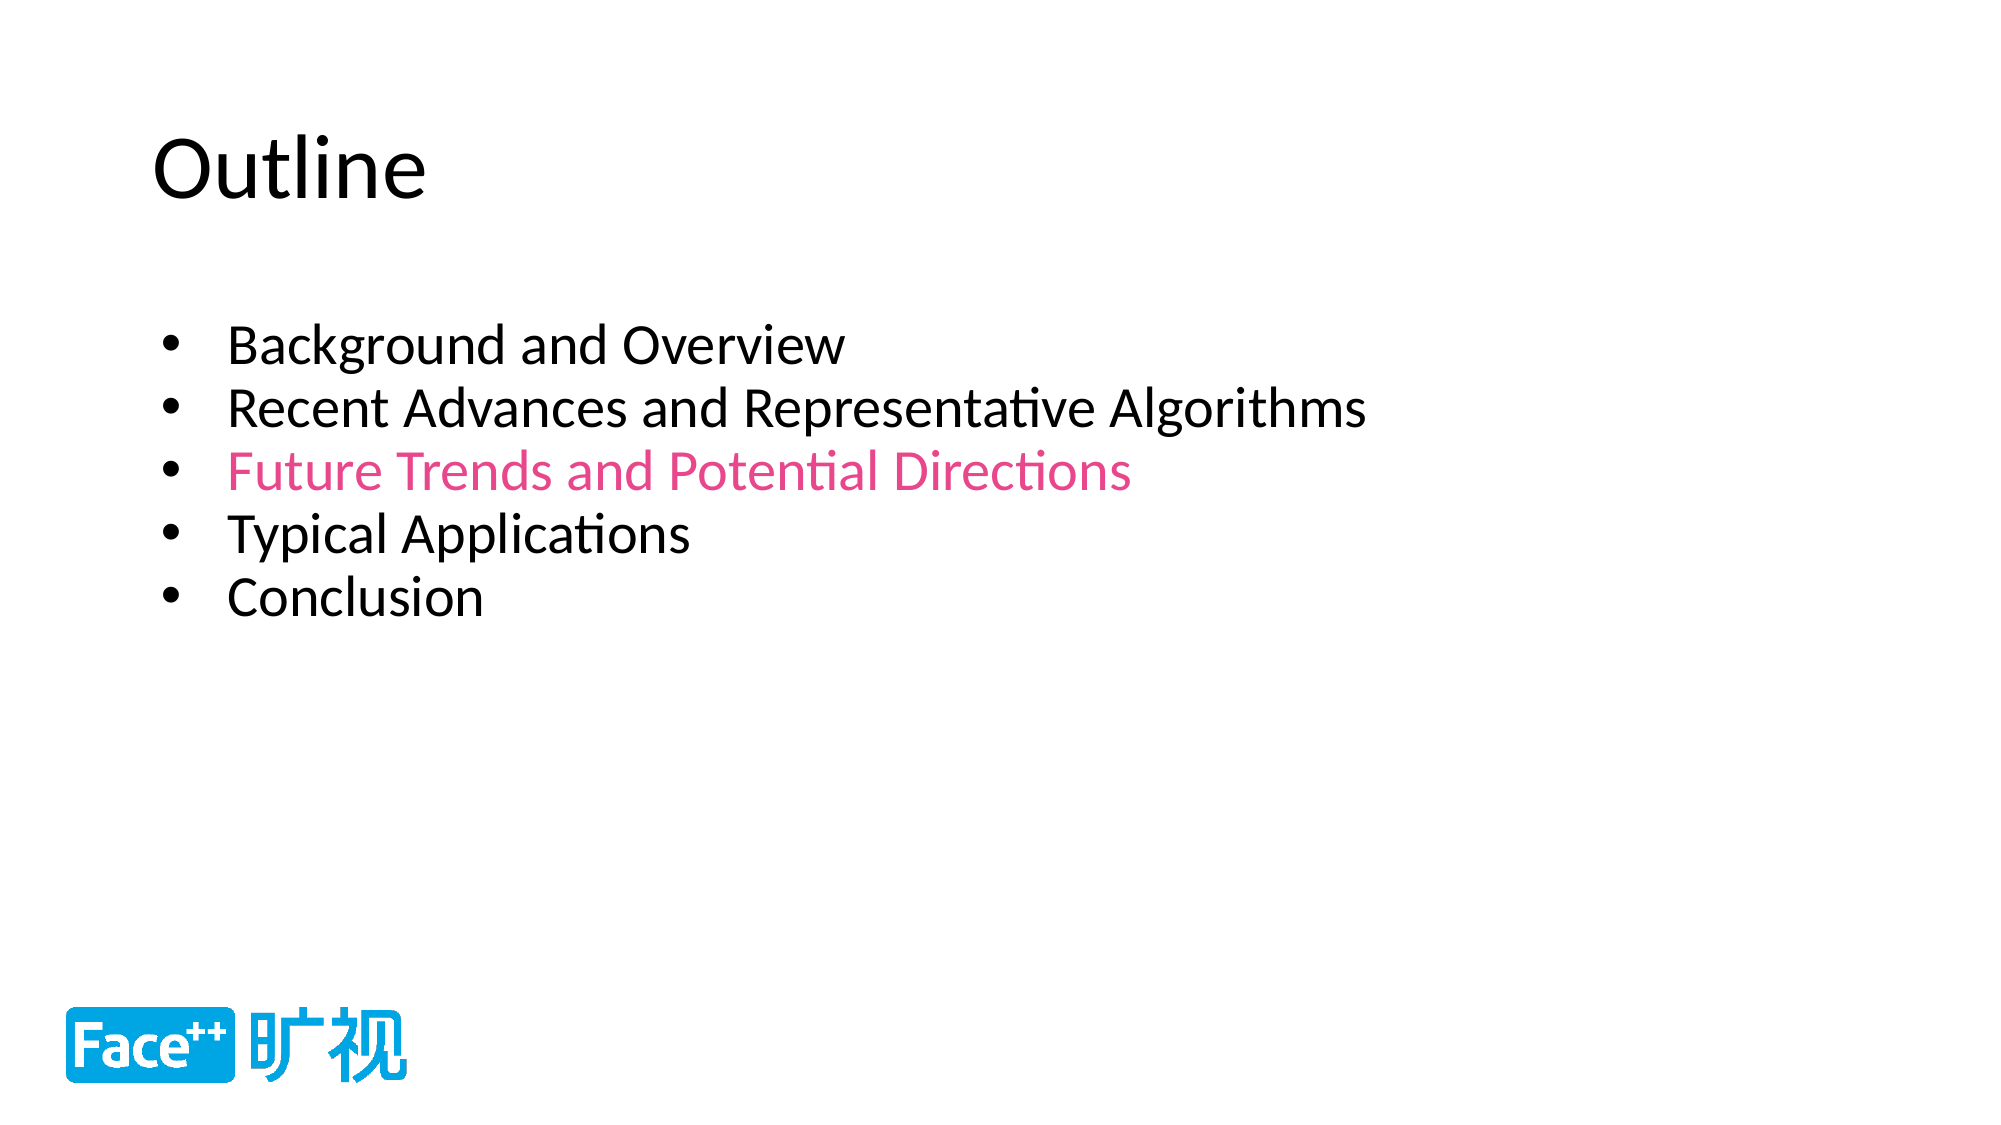

# Outline
Background and Overview
Recent Advances and Representative Algorithms
Future Trends and Potential Directions
Typical Applications
Conclusion
41